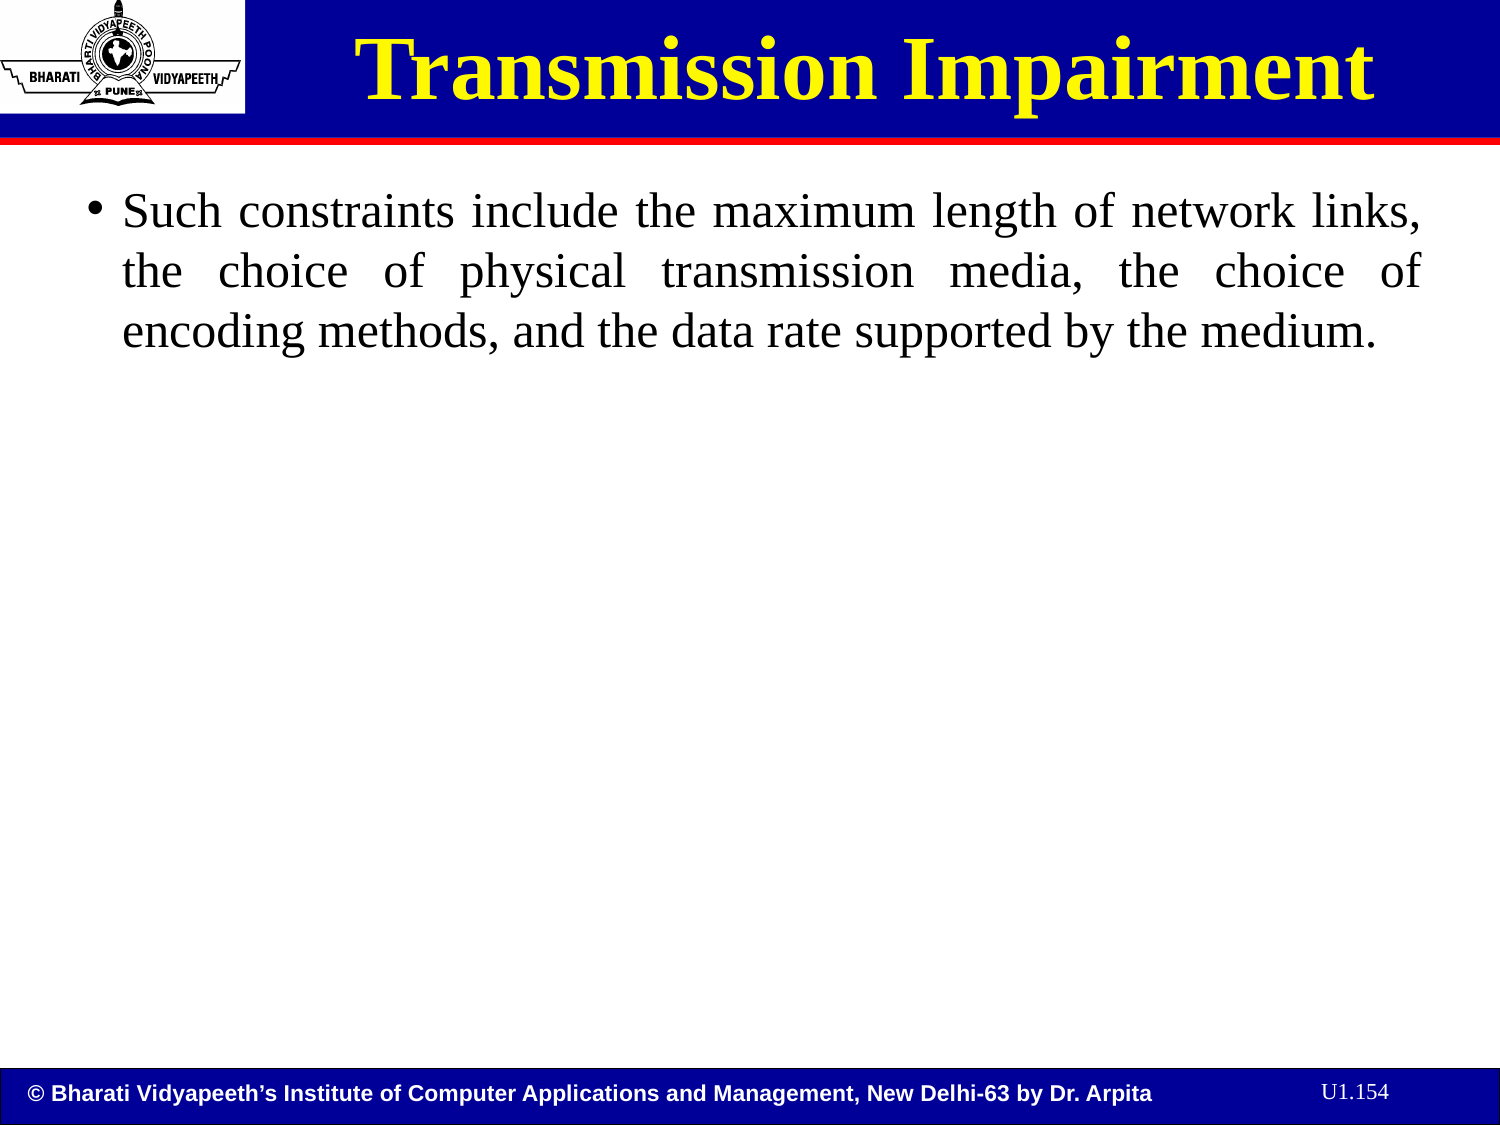

# Transmission Impairment
Such constraints include the maximum length of network links, the choice of physical transmission media, the choice of encoding methods, and the data rate supported by the medium.